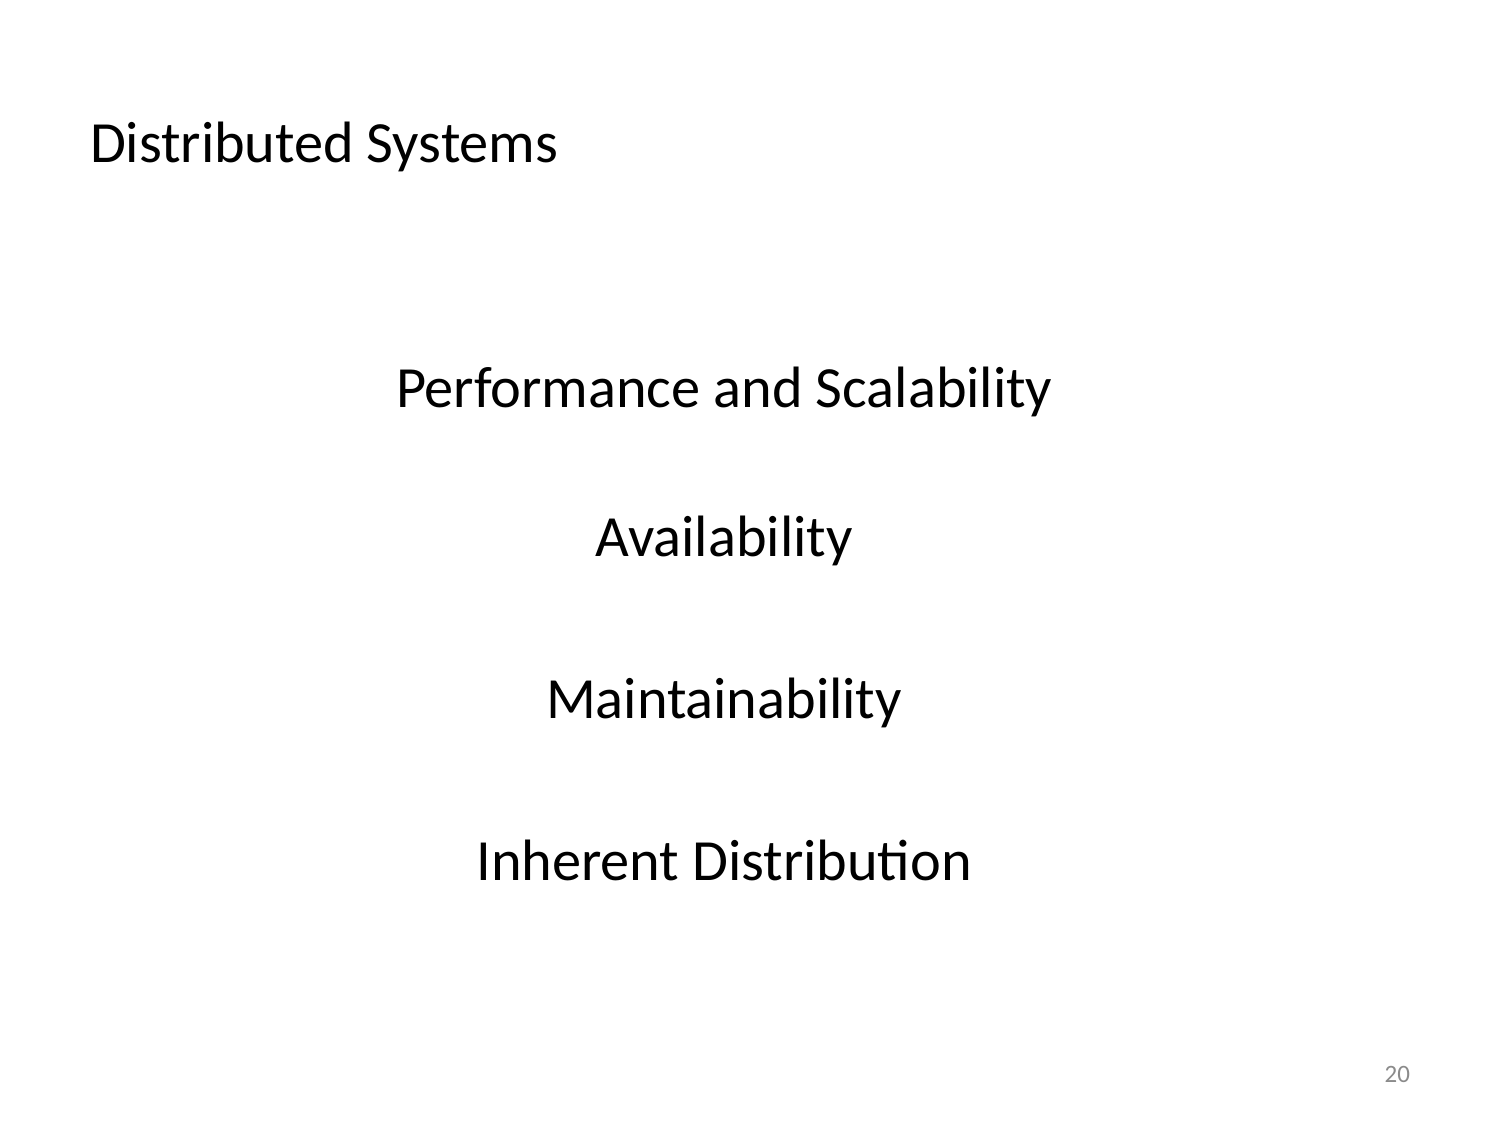

# Distributed Systems
Performance and Scalability
Availability
Maintainability
Inherent Distribution
20